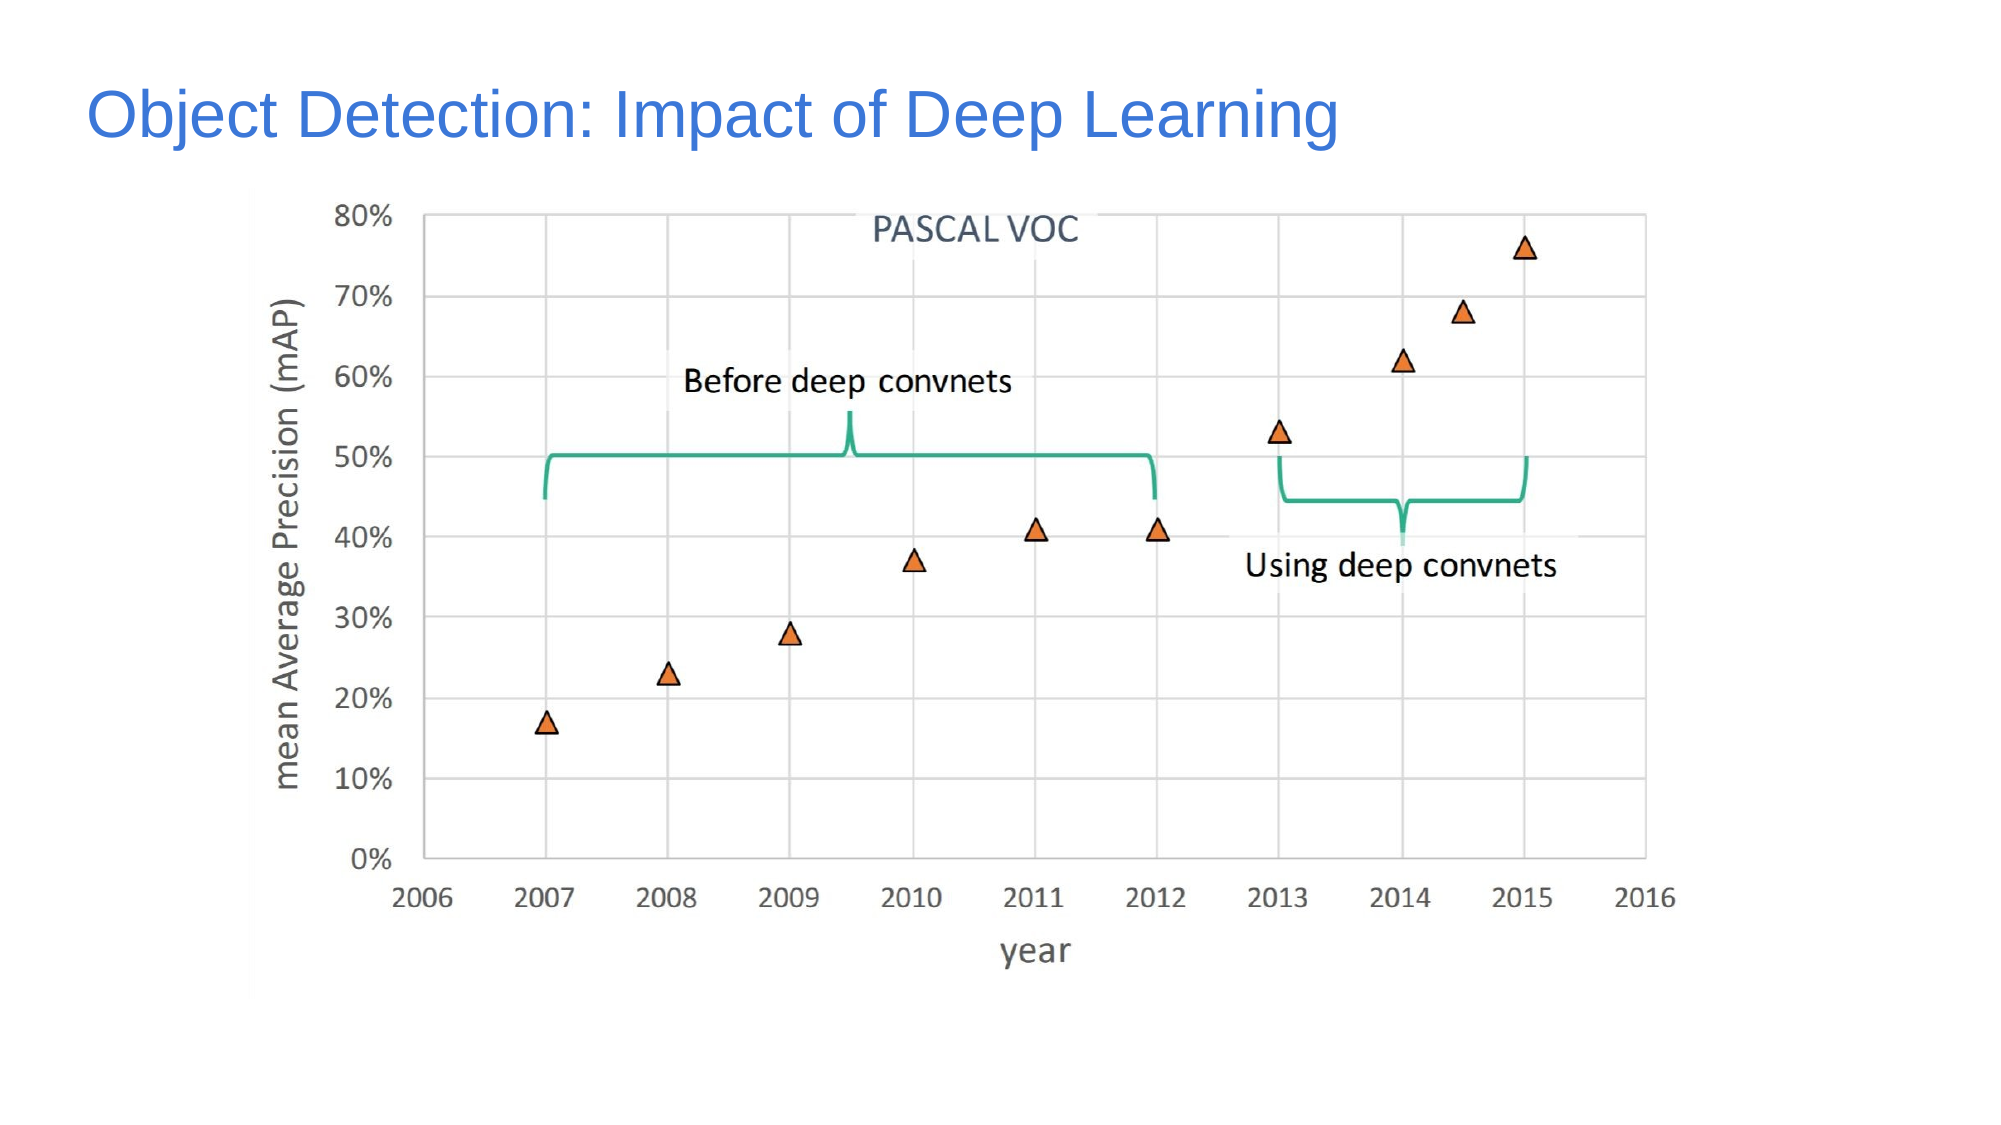

# Object Detection: Impact of Deep Learning

May 10, 2017
Lecture 11 -
156